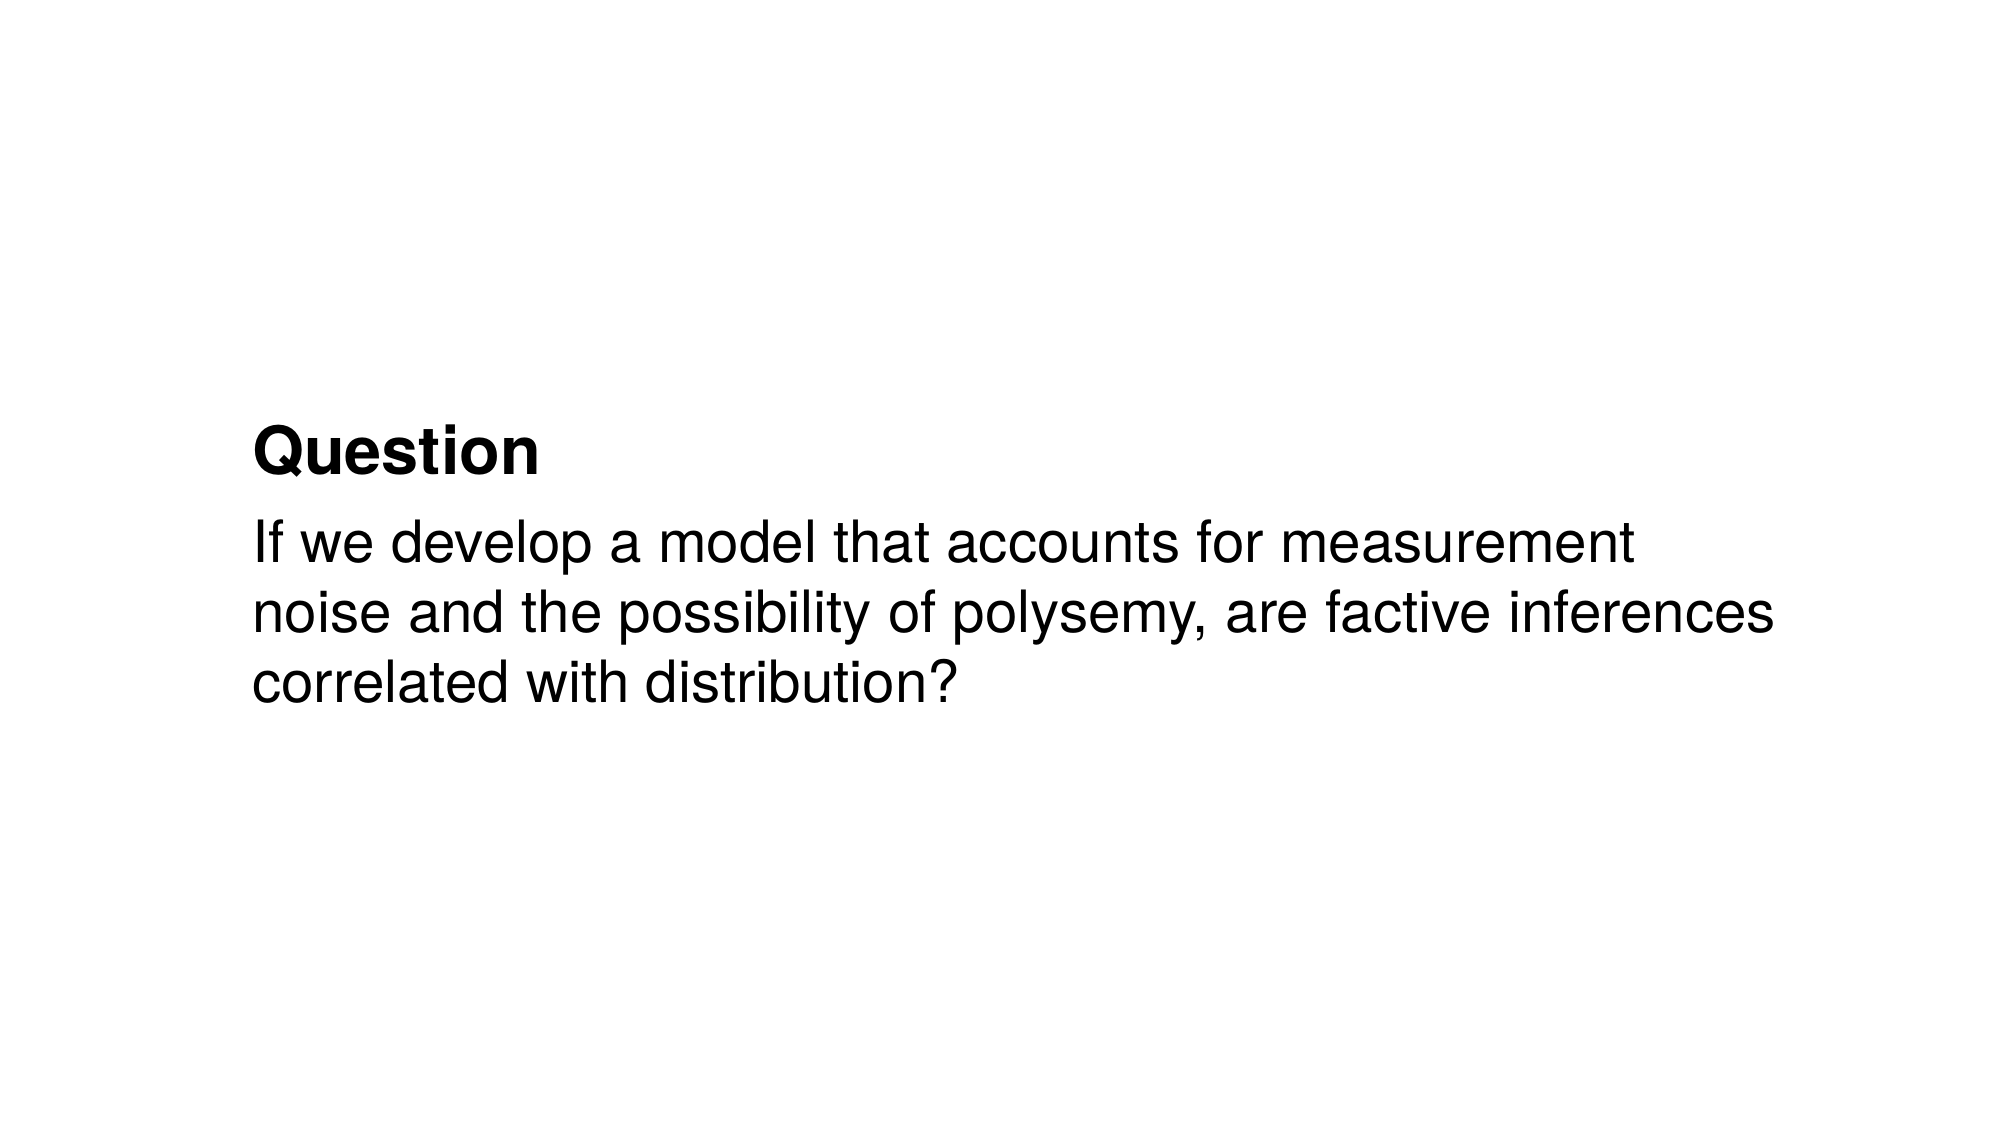

Question
If we develop a model that accounts for measurement  noise and the possibility of polysemy, are factive inferences correlated with distribution?